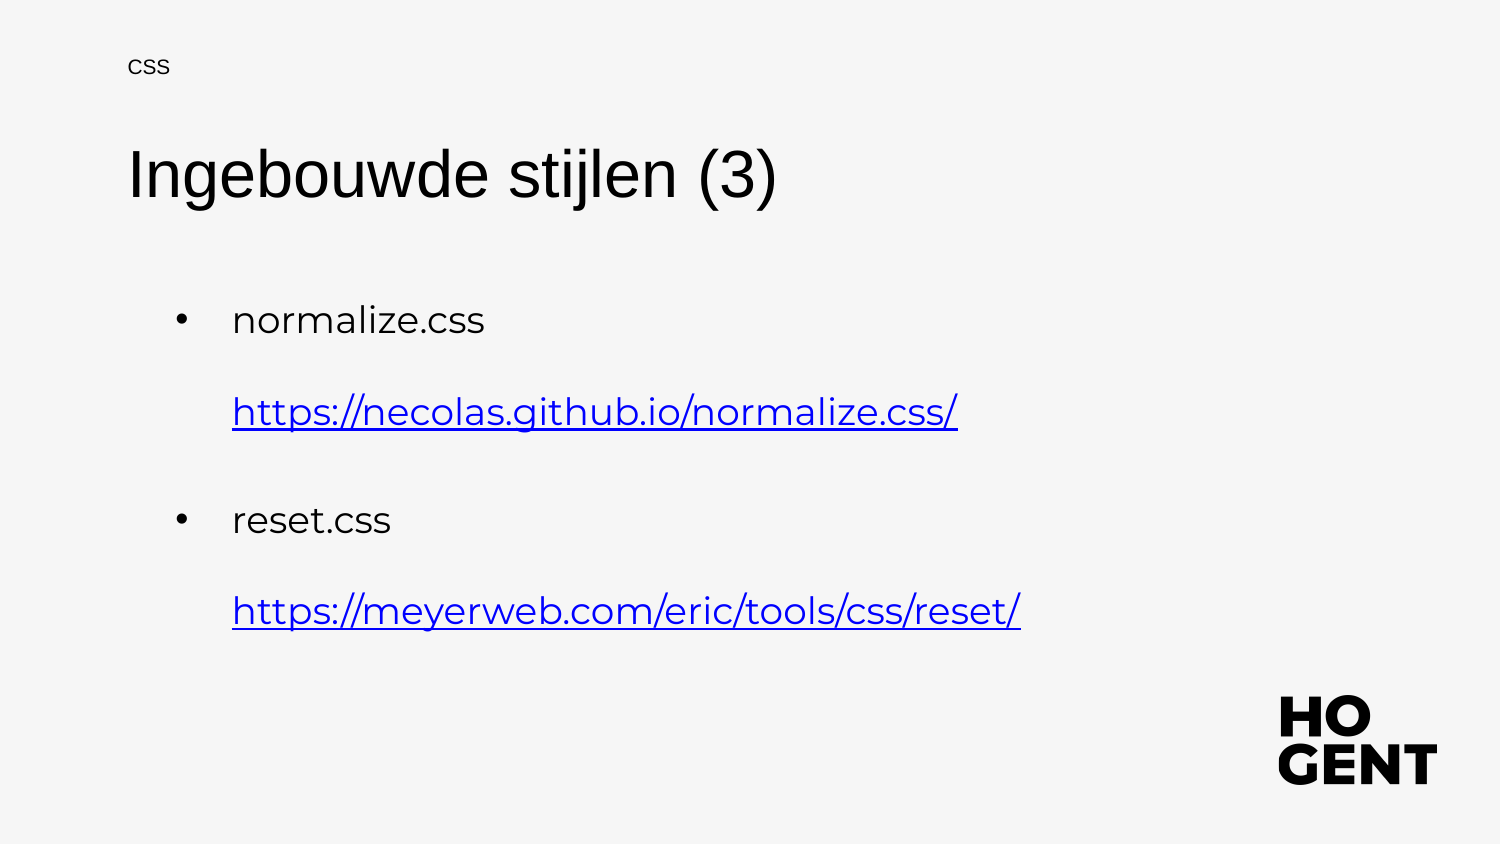

CSS
Ingebouwde stijlen (3)

normalize.css
https://necolas.github.io/normalize.css/

reset.css
https://meyerweb.com/eric/tools/css/reset/